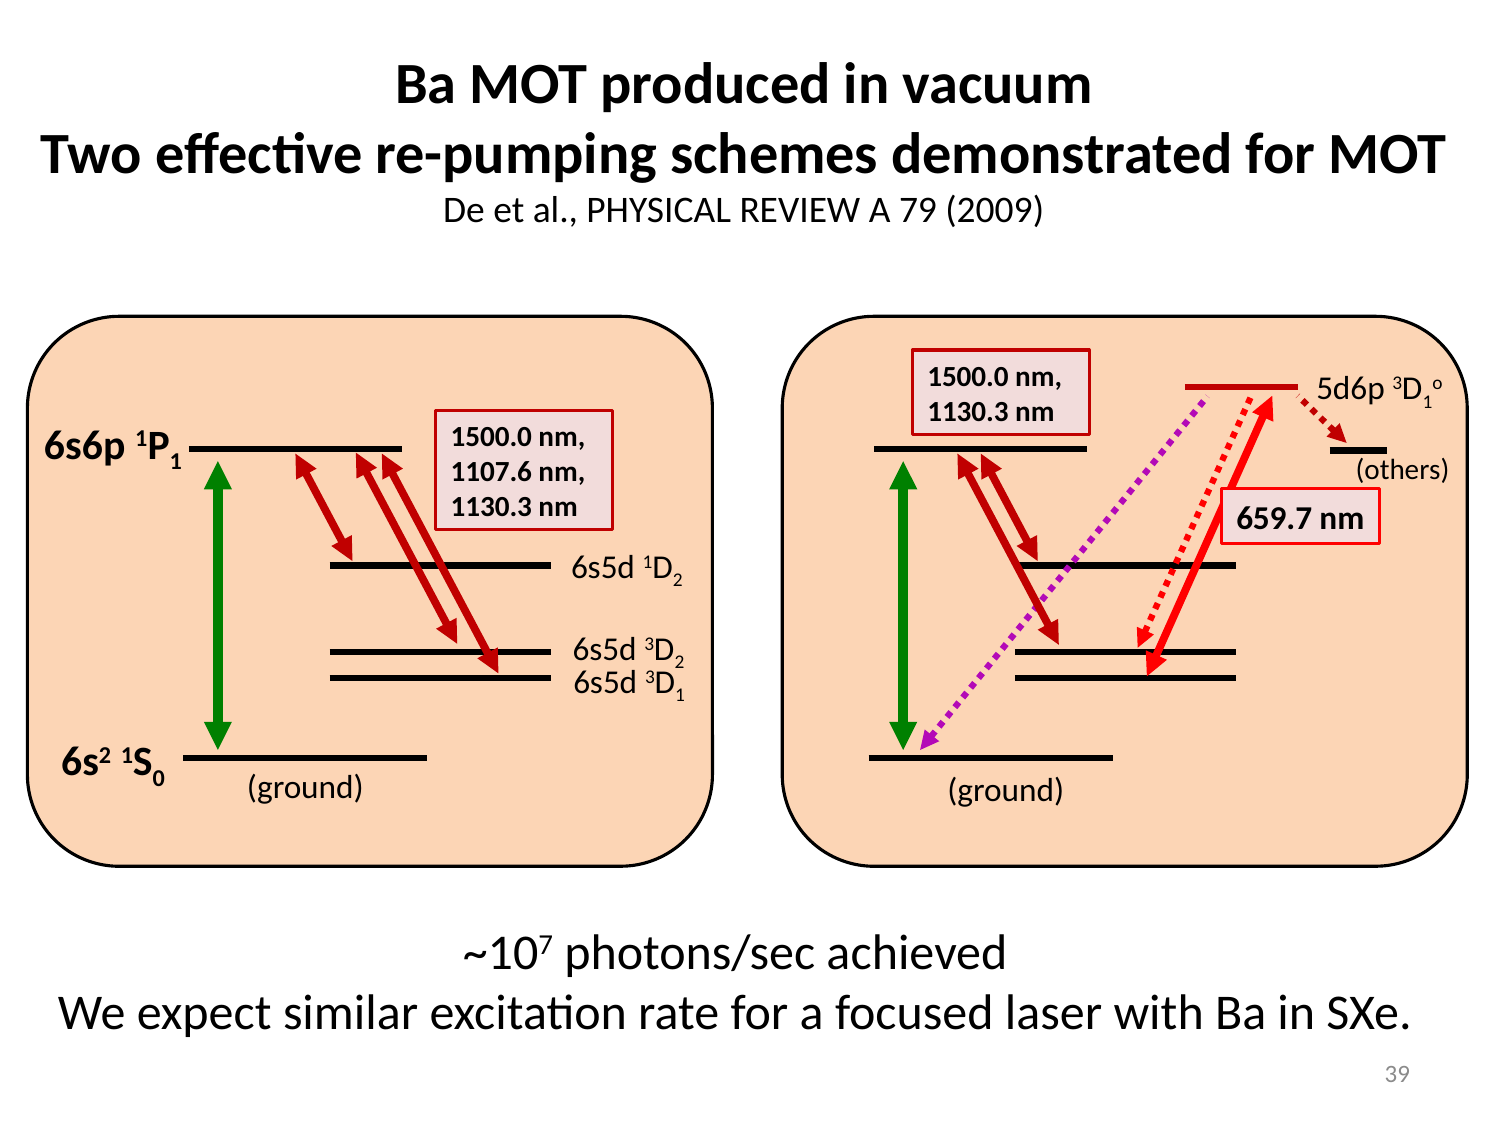

Ba MOT produced in vacuum
Two effective re-pumping schemes demonstrated for MOT
De et al., PHYSICAL REVIEW A 79 (2009)

1500.0 nm,
1130.3 nm
5d6p 3D1o
6s6p 1P1
1500.0 nm,
1107.6 nm,
1130.3 nm
(others)
659.7 nm
6s5d 1D2
6s5d 3D2
6s5d 3D1
6s2 1S0
(ground)
(ground)
~107 photons/sec achieved
We expect similar excitation rate for a focused laser with Ba in SXe.
39